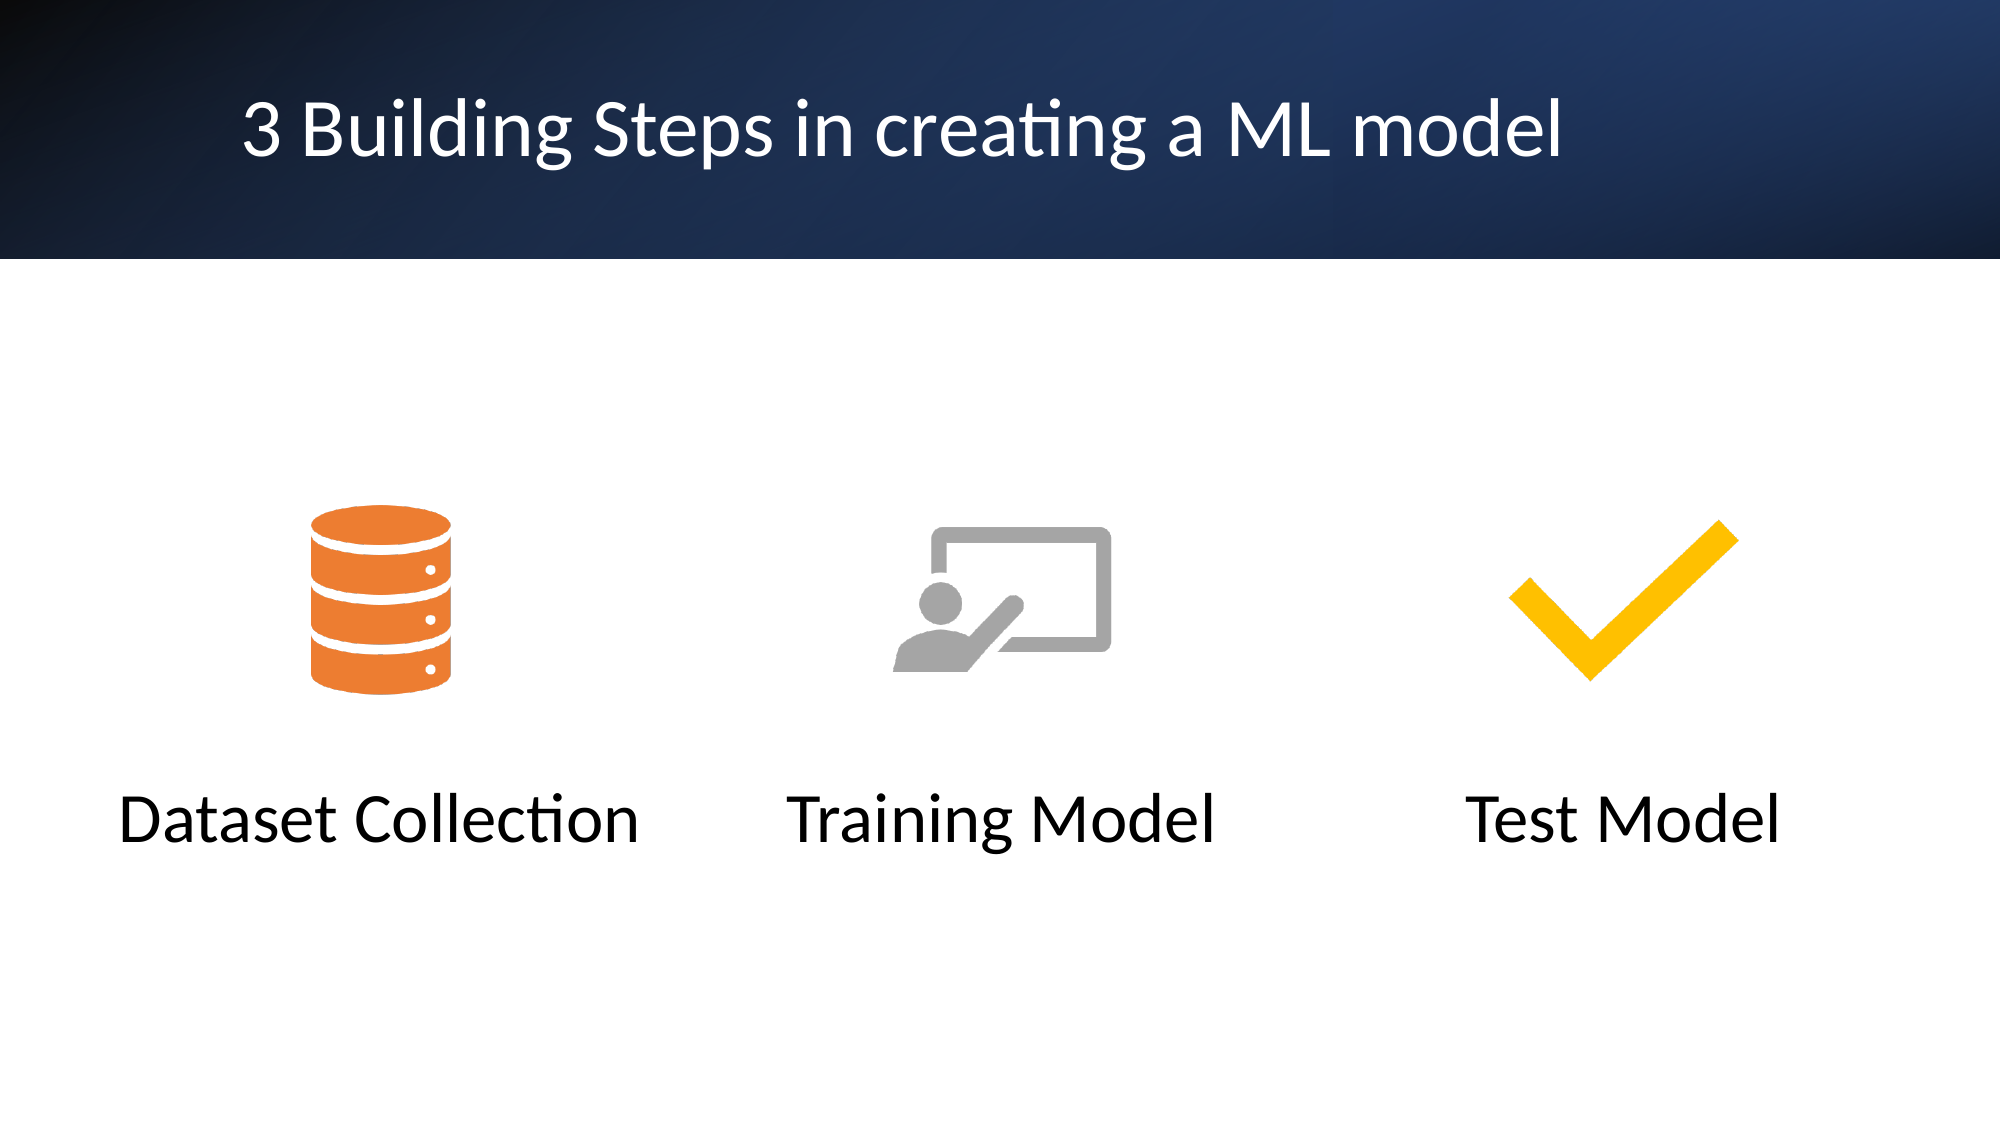

# 3 Building Steps in creating a ML model
Dataset Collection
Training Model
Test Model